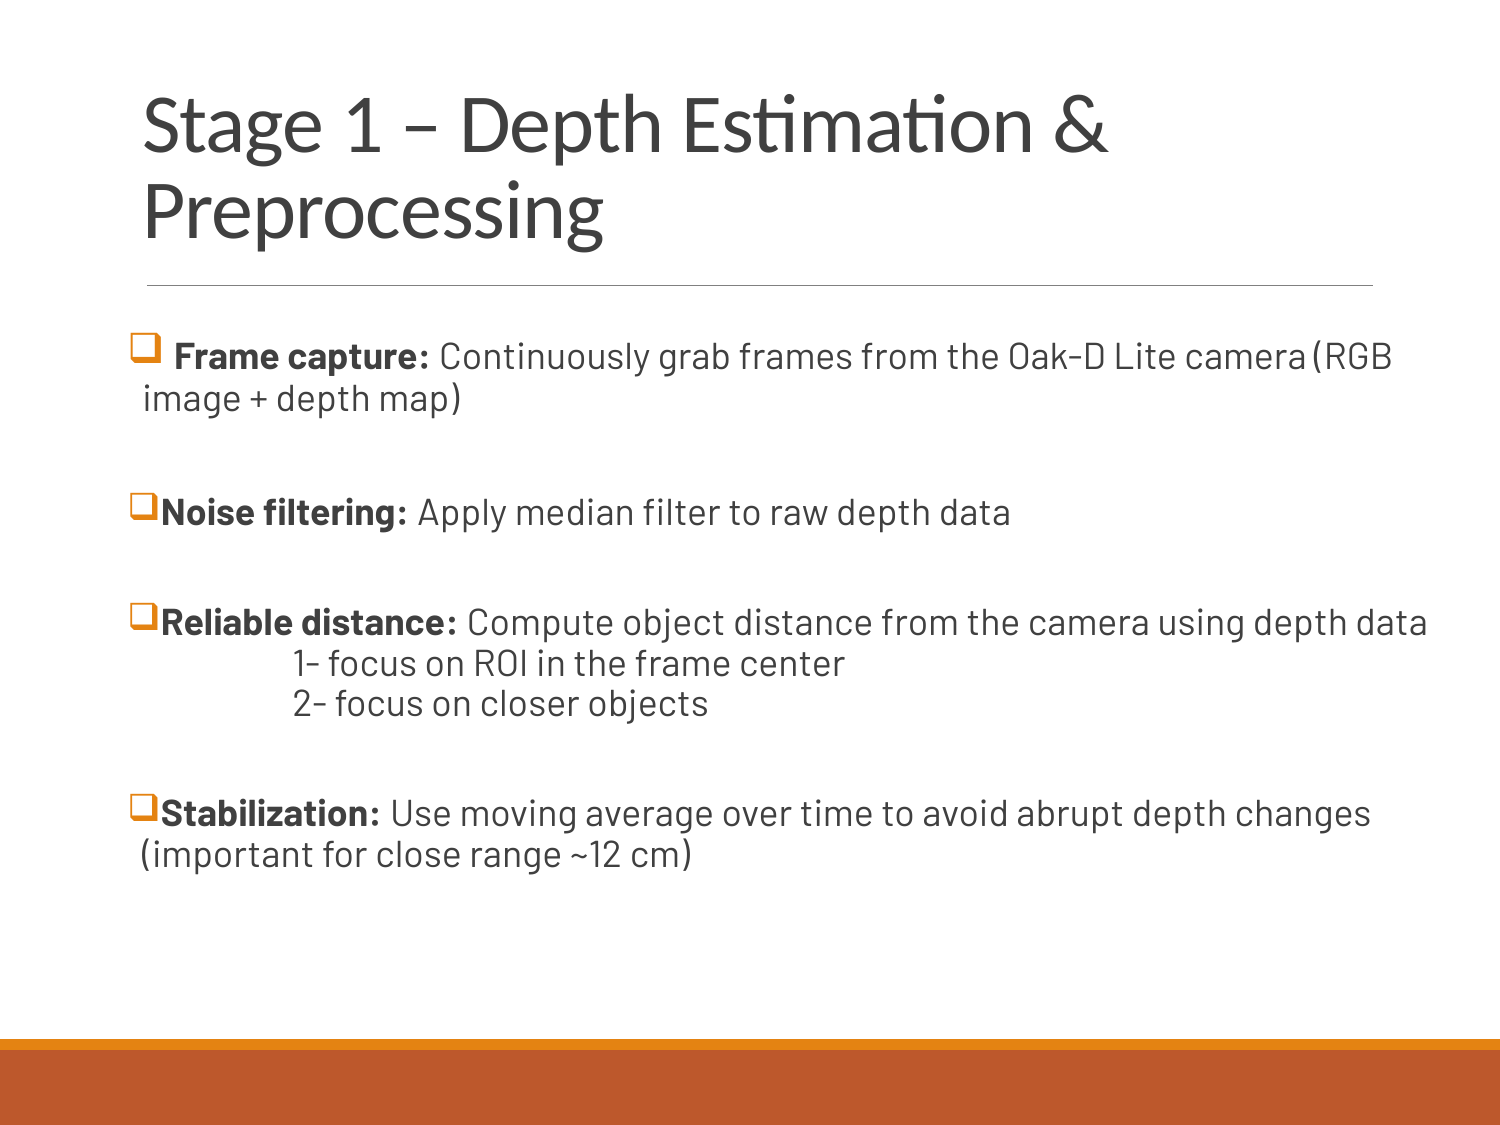

# Stage 1 – Depth Estimation & Preprocessing
 Frame capture: Continuously grab frames from the Oak-D Lite camera (RGB image + depth map)
Noise filtering: Apply median filter to raw depth data
Reliable distance: Compute object distance from the camera using depth data
	1- focus on ROI in the frame center
	2- focus on closer objects
Stabilization: Use moving average over time to avoid abrupt depth changes (important for close range ~12 cm)